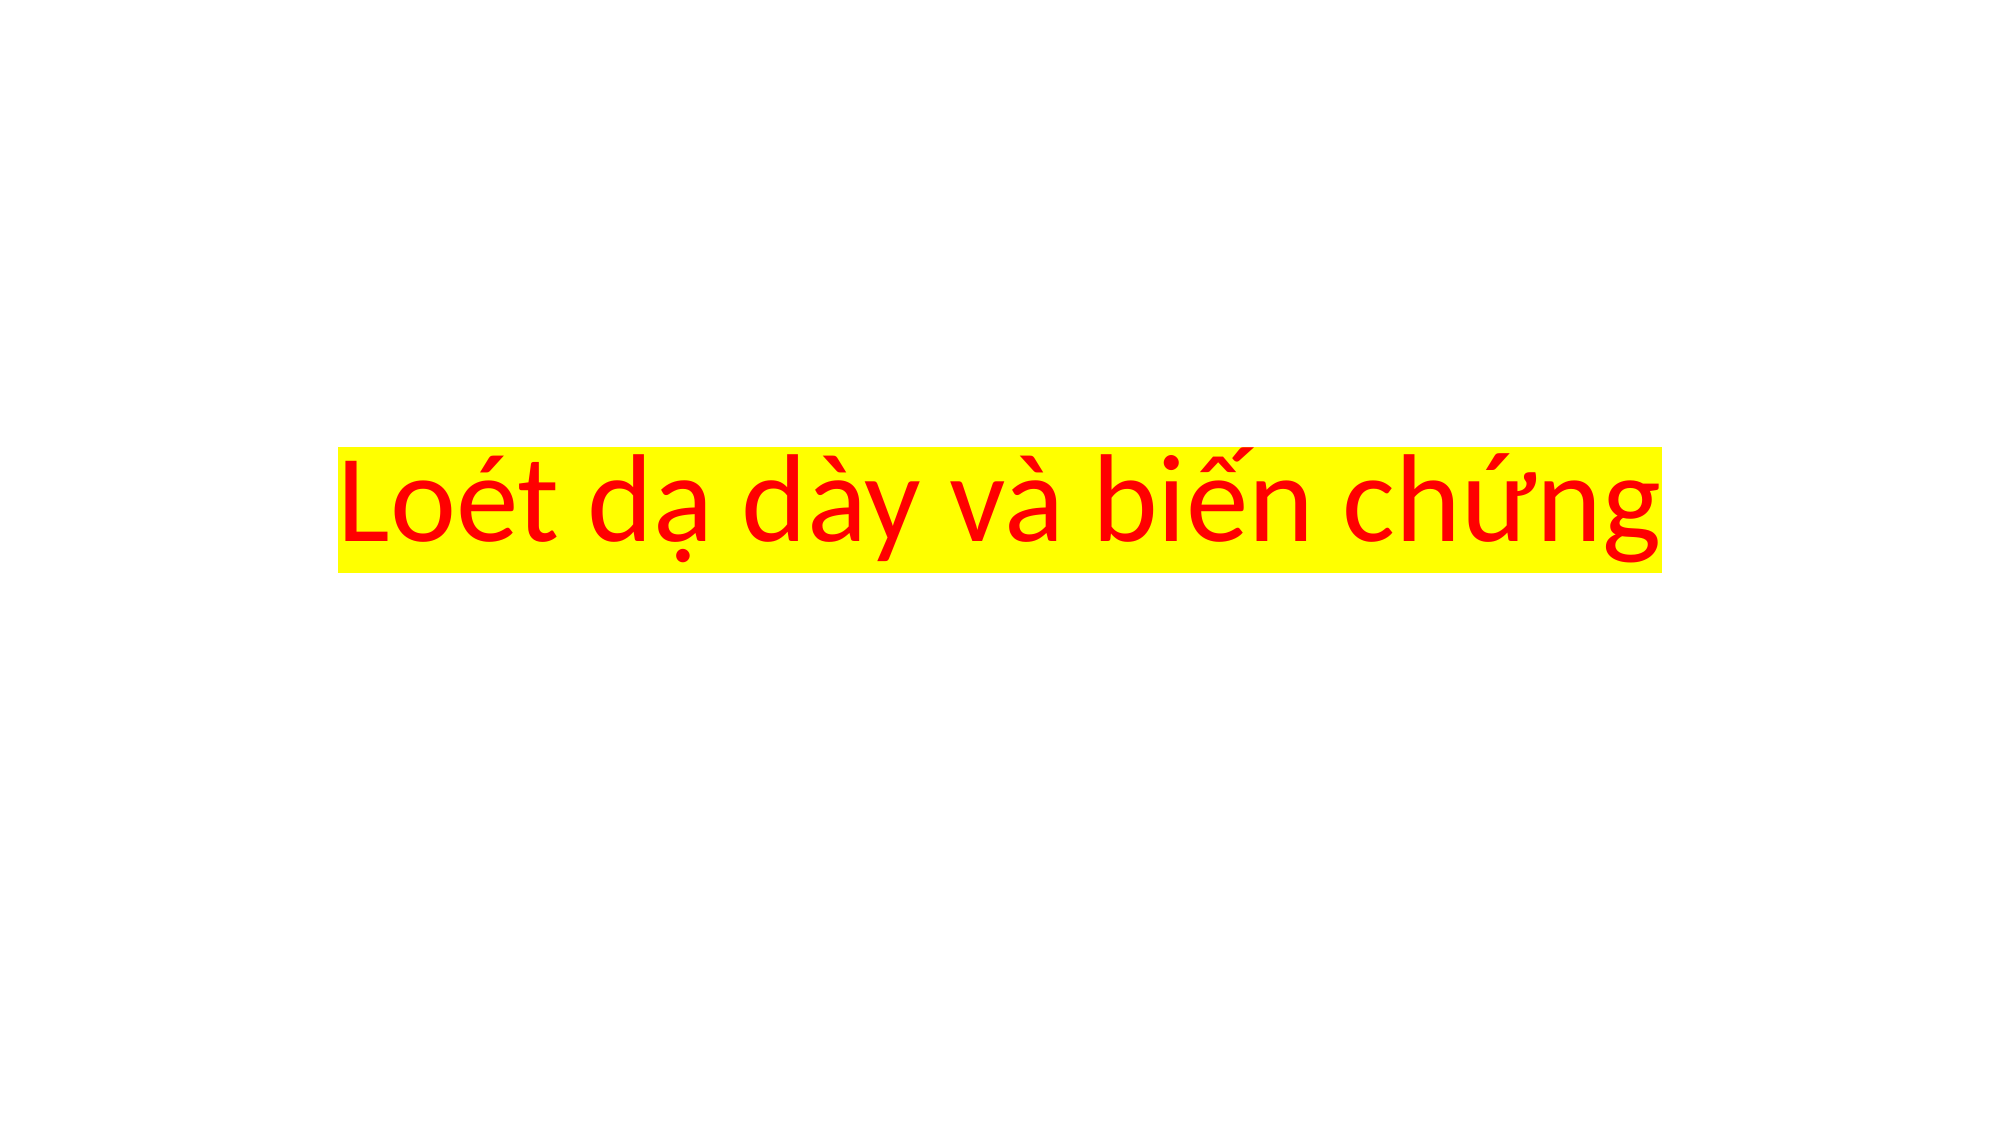

# Loét dạ dày và biến chứng